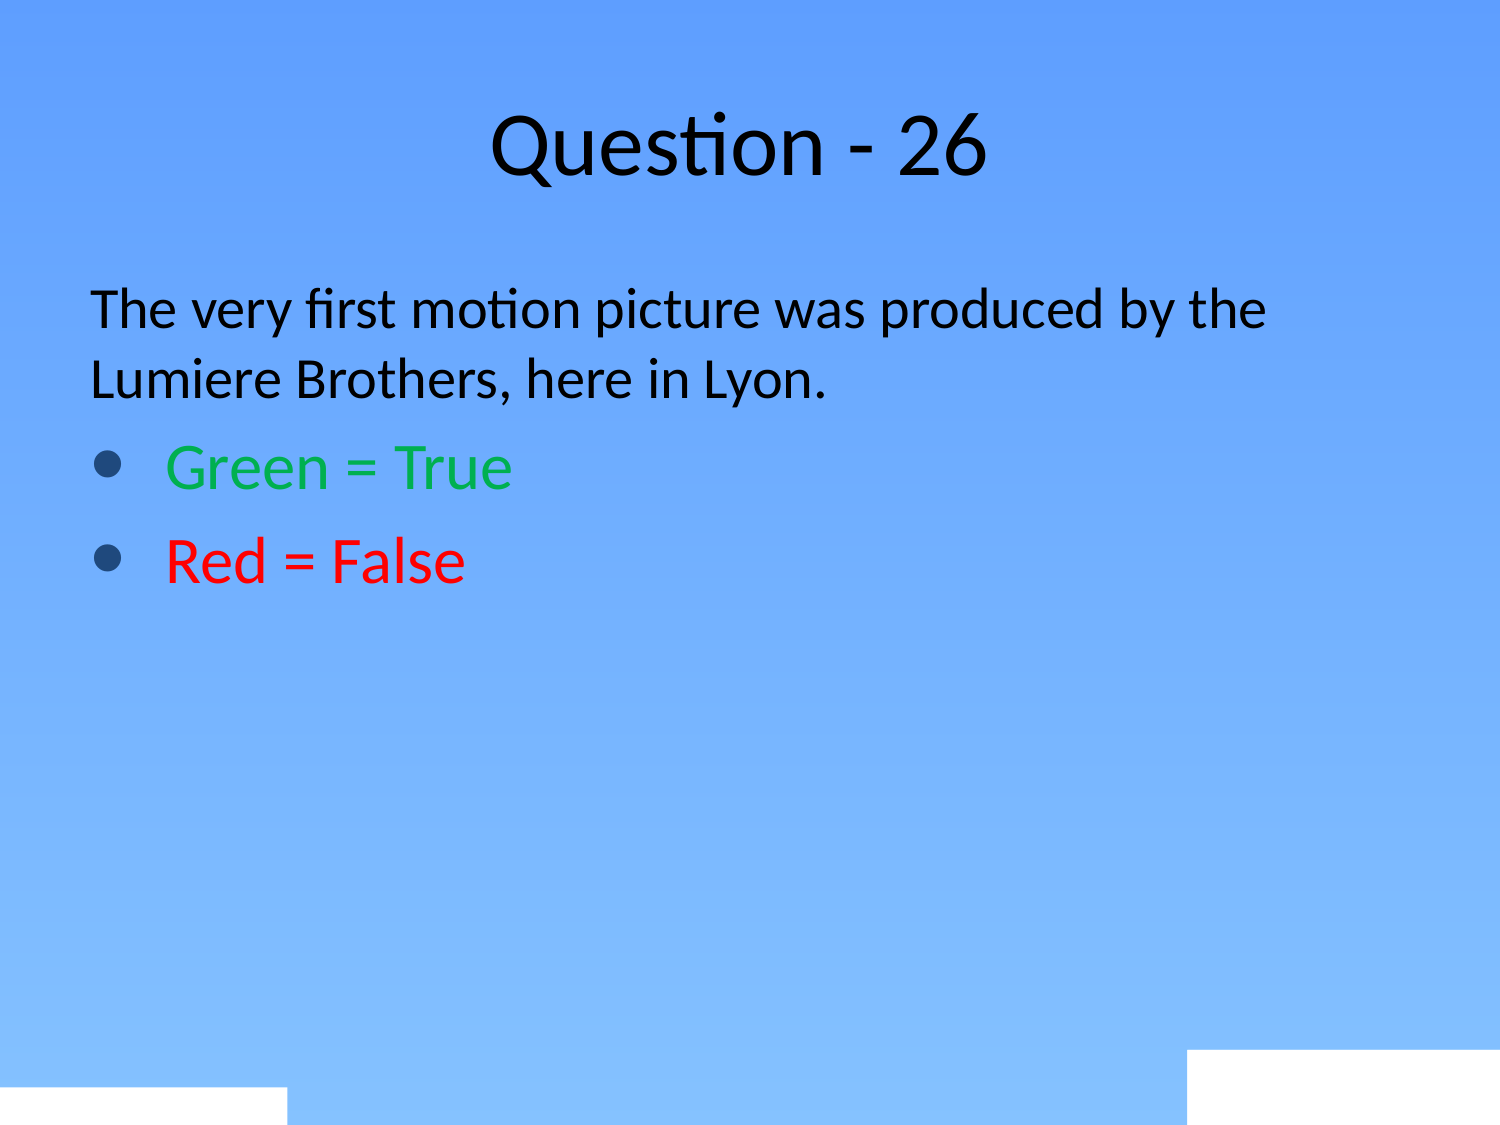

# Question - 26
The very first motion picture was produced by the Lumiere Brothers, here in Lyon.
Green = True
Red = False